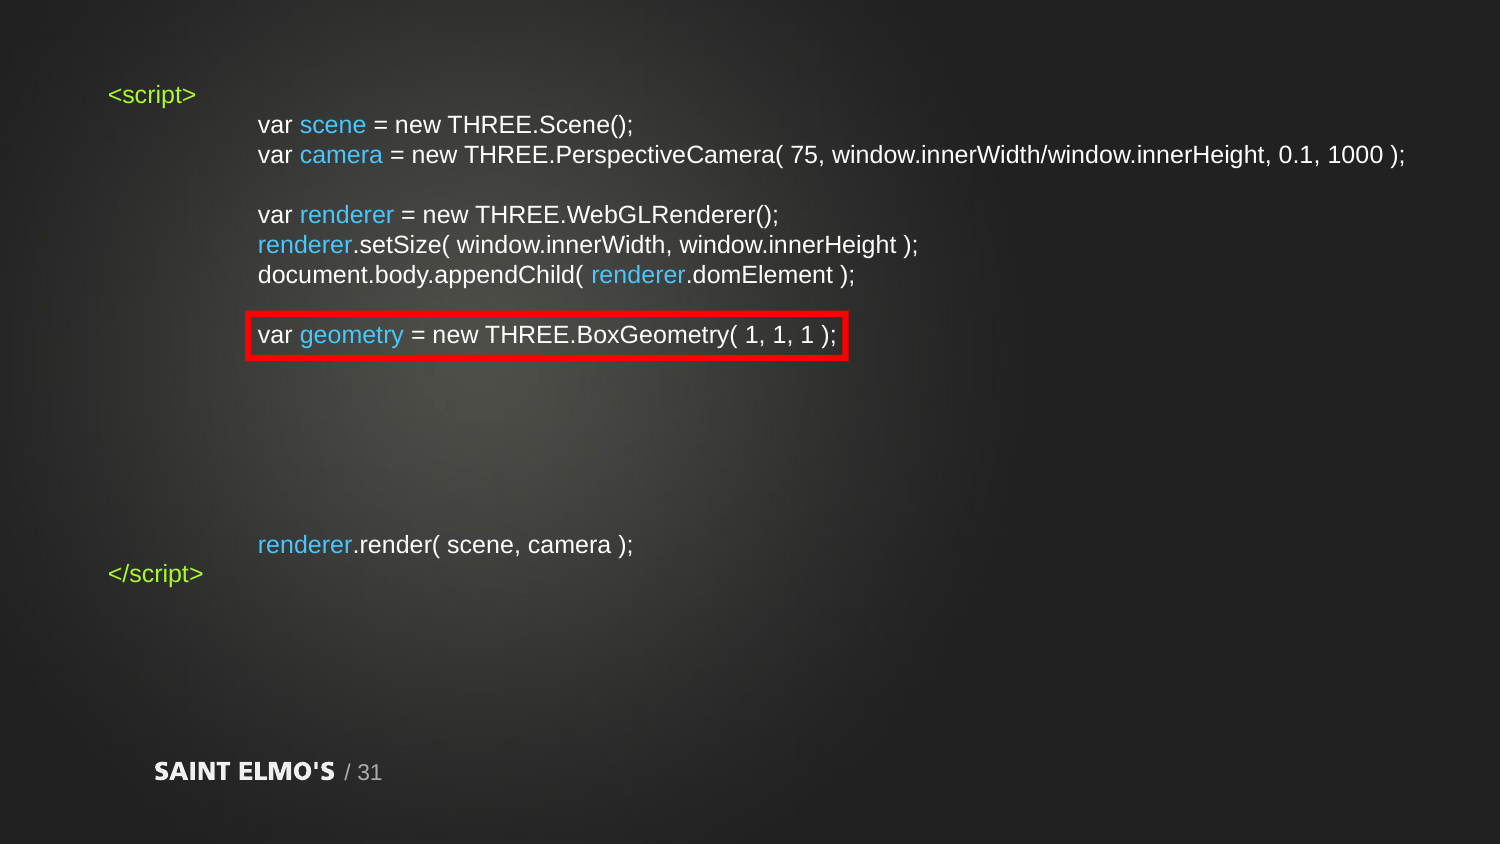

<script>
	var scene = new THREE.Scene();
	var camera = new THREE.PerspectiveCamera( 75, window.innerWidth/window.innerHeight, 0.1, 1000 );
	var renderer = new THREE.WebGLRenderer();
	renderer.setSize( window.innerWidth, window.innerHeight );
	document.body.appendChild( renderer.domElement );

	var geometry = new THREE.BoxGeometry( 1, 1, 1 );

	renderer.render( scene, camera );
</script>